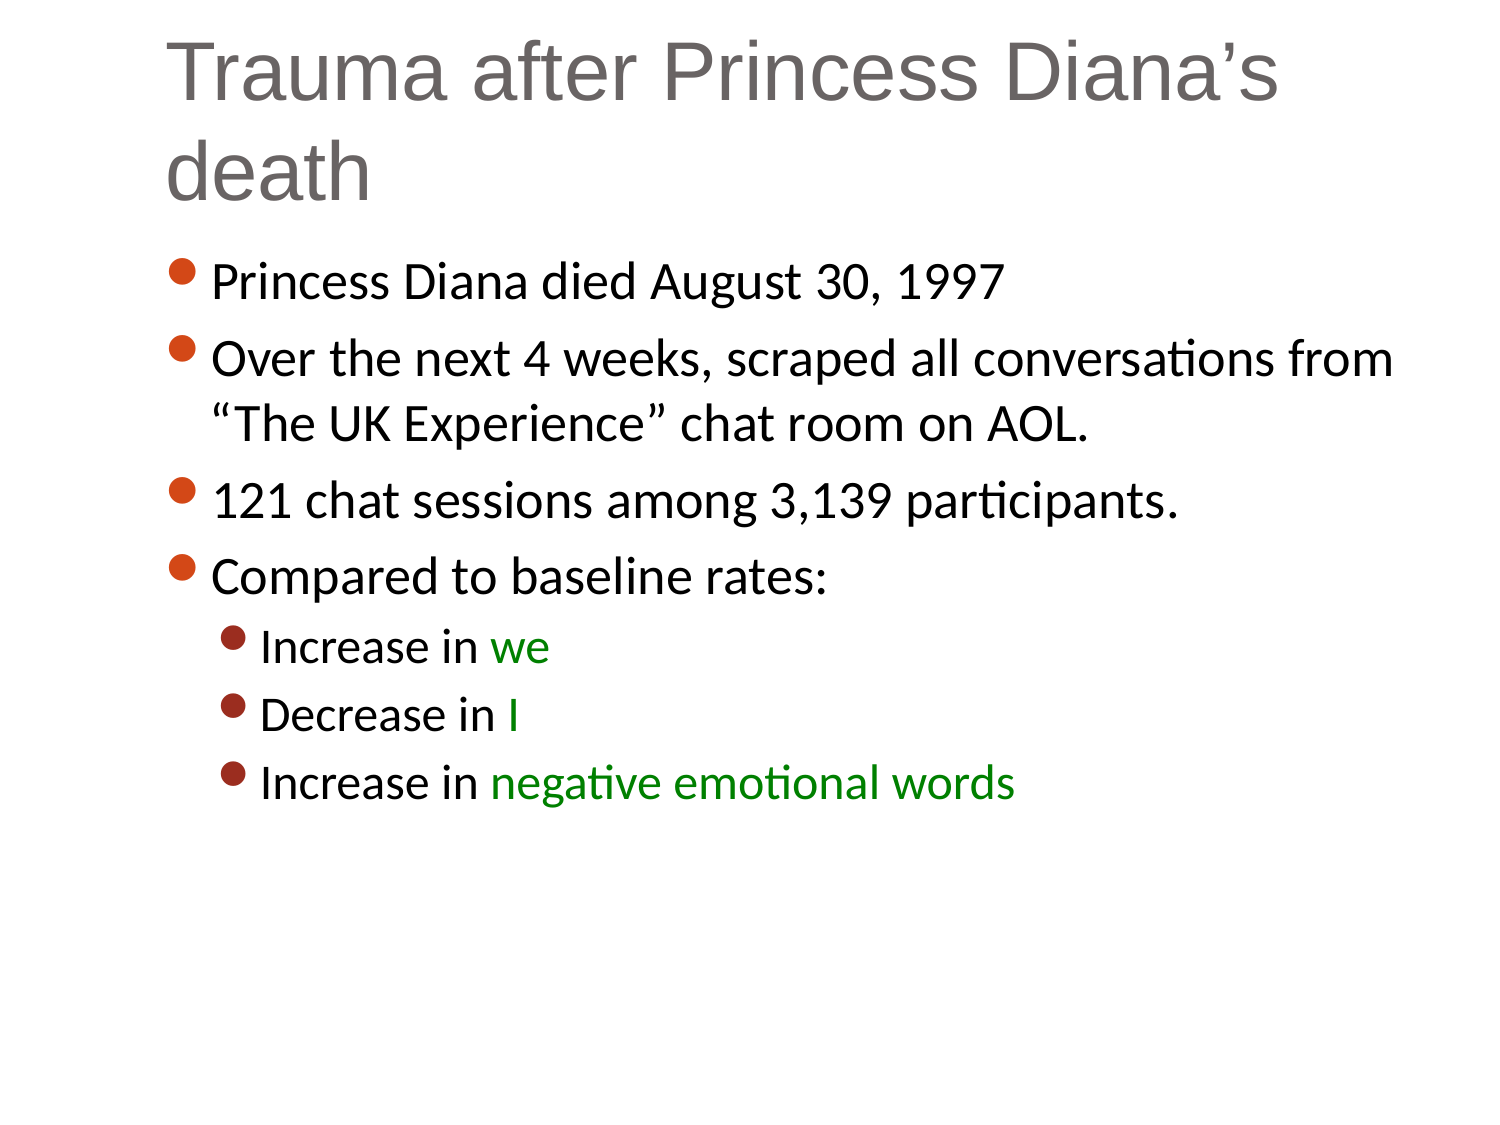

# Trauma after Princess Diana’s death
Princess Diana died August 30, 1997
Over the next 4 weeks, scraped all conversations from “The UK Experience” chat room on AOL.
121 chat sessions among 3,139 participants.
Compared to baseline rates:
Increase in we
Decrease in I
Increase in negative emotional words